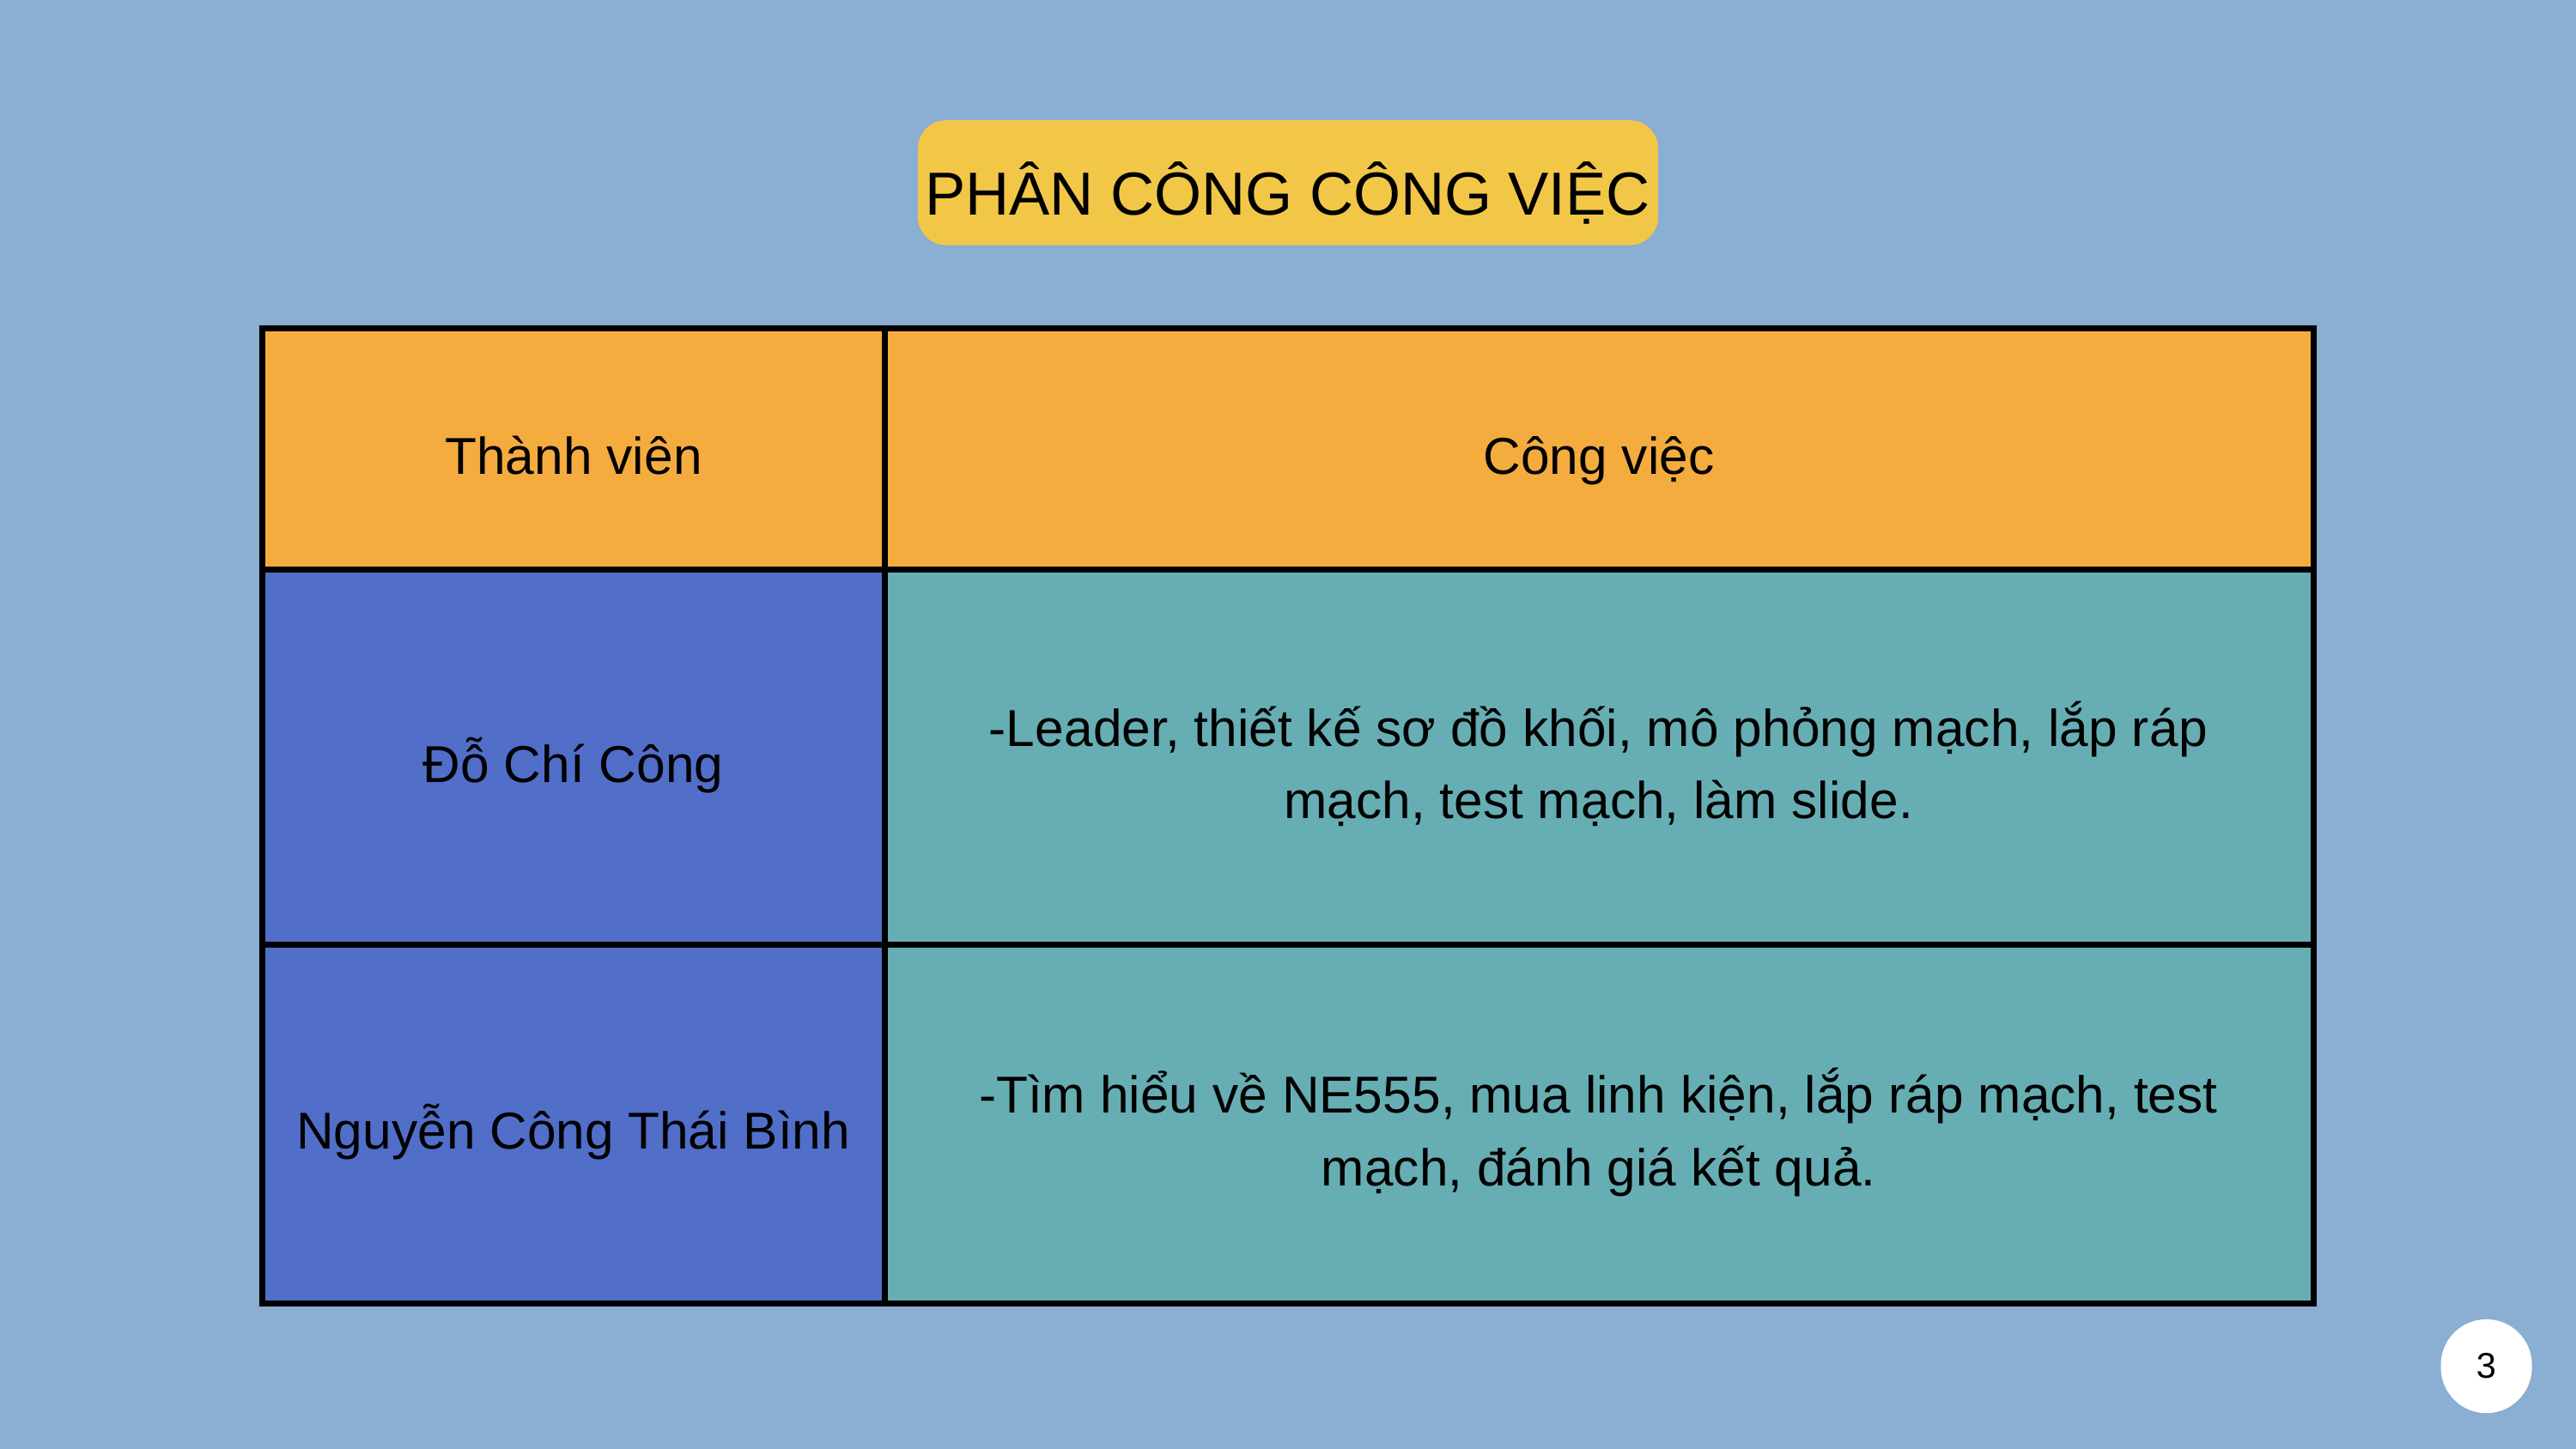

PHÂN CÔNG CÔNG VIỆC
| Thành viên | Công việc |
| --- | --- |
| Đỗ Chí Công | -Leader, thiết kế sơ đồ khối, mô phỏng mạch, lắp ráp mạch, test mạch, làm slide. |
| Nguyễn Công Thái Bình | -Tìm hiểu về NE555, mua linh kiện, lắp ráp mạch, test mạch, đánh giá kết quả. |

3